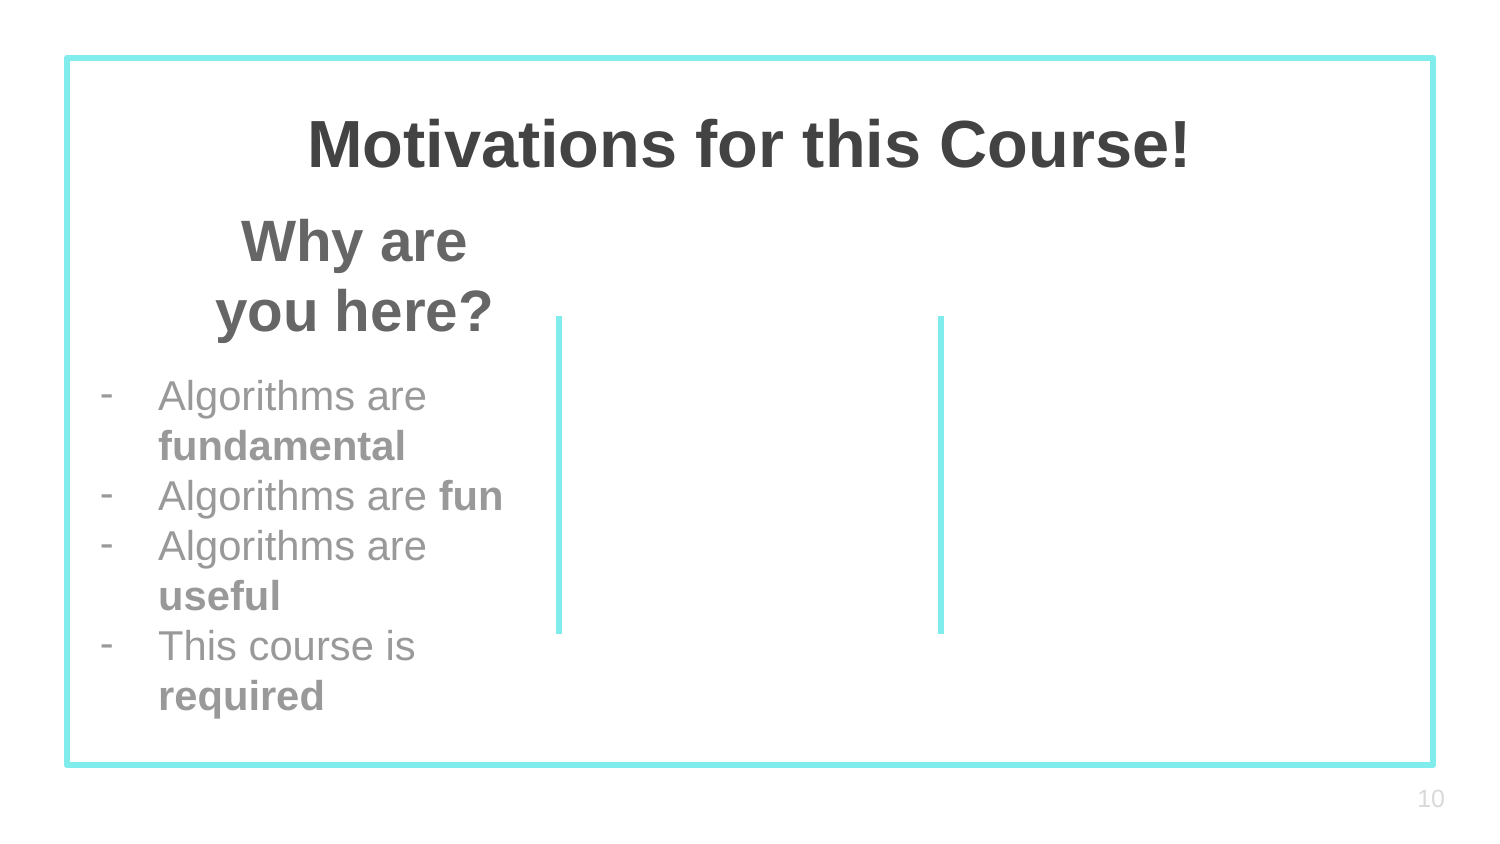

# Motivations for this Course!
Why are you here?
Algorithms are fundamental
Algorithms are fun
Algorithms are useful
This course is required
10